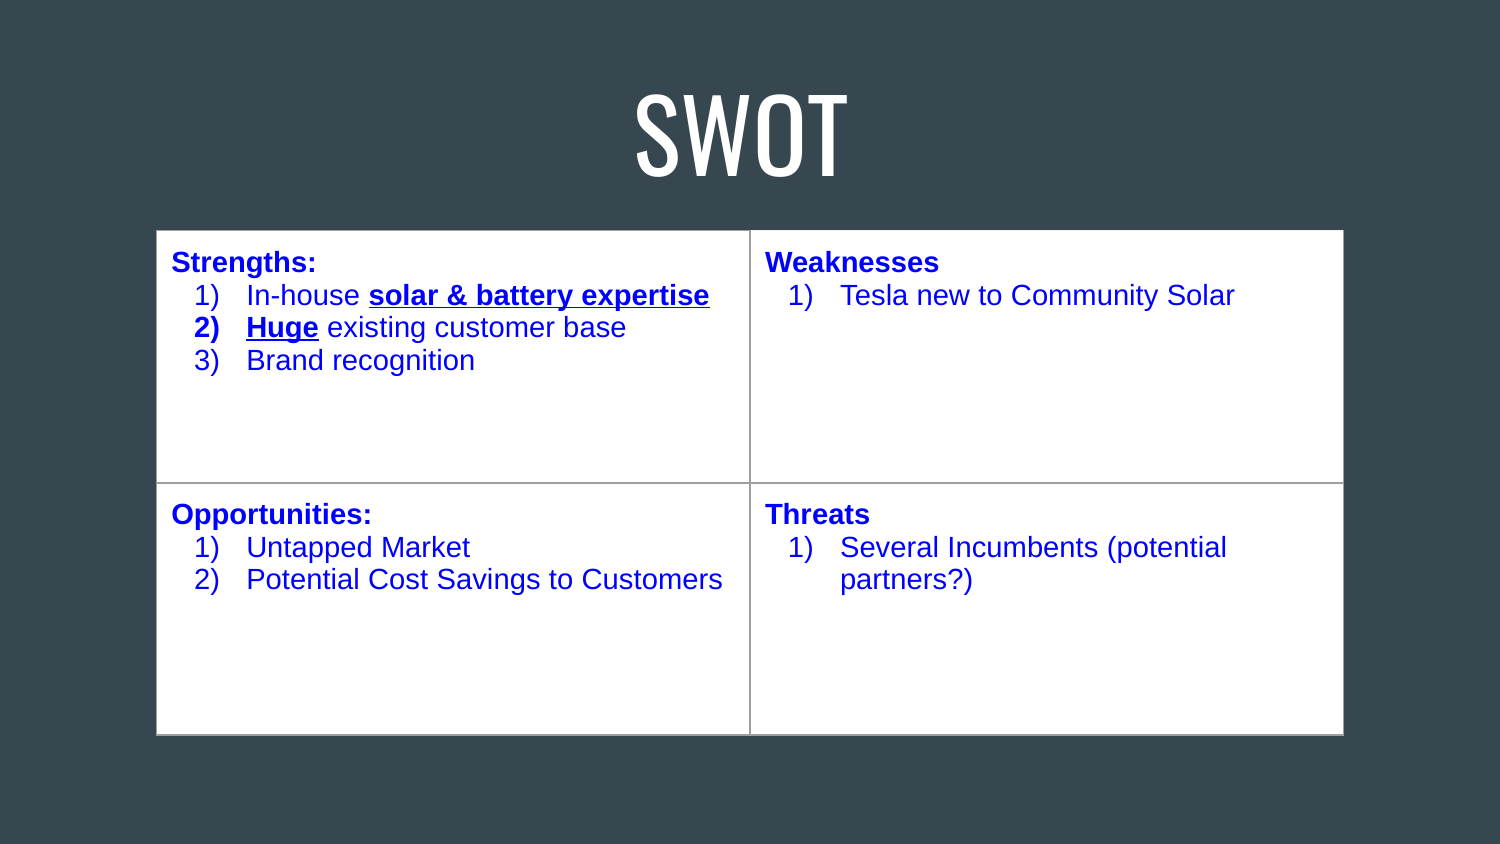

# SWOT
| Strengths: In-house solar & battery expertise Huge existing customer base Brand recognition | Weaknesses Tesla new to Community Solar |
| --- | --- |
| Opportunities: Untapped Market Potential Cost Savings to Customers | Threats Several Incumbents (potential partners?) |